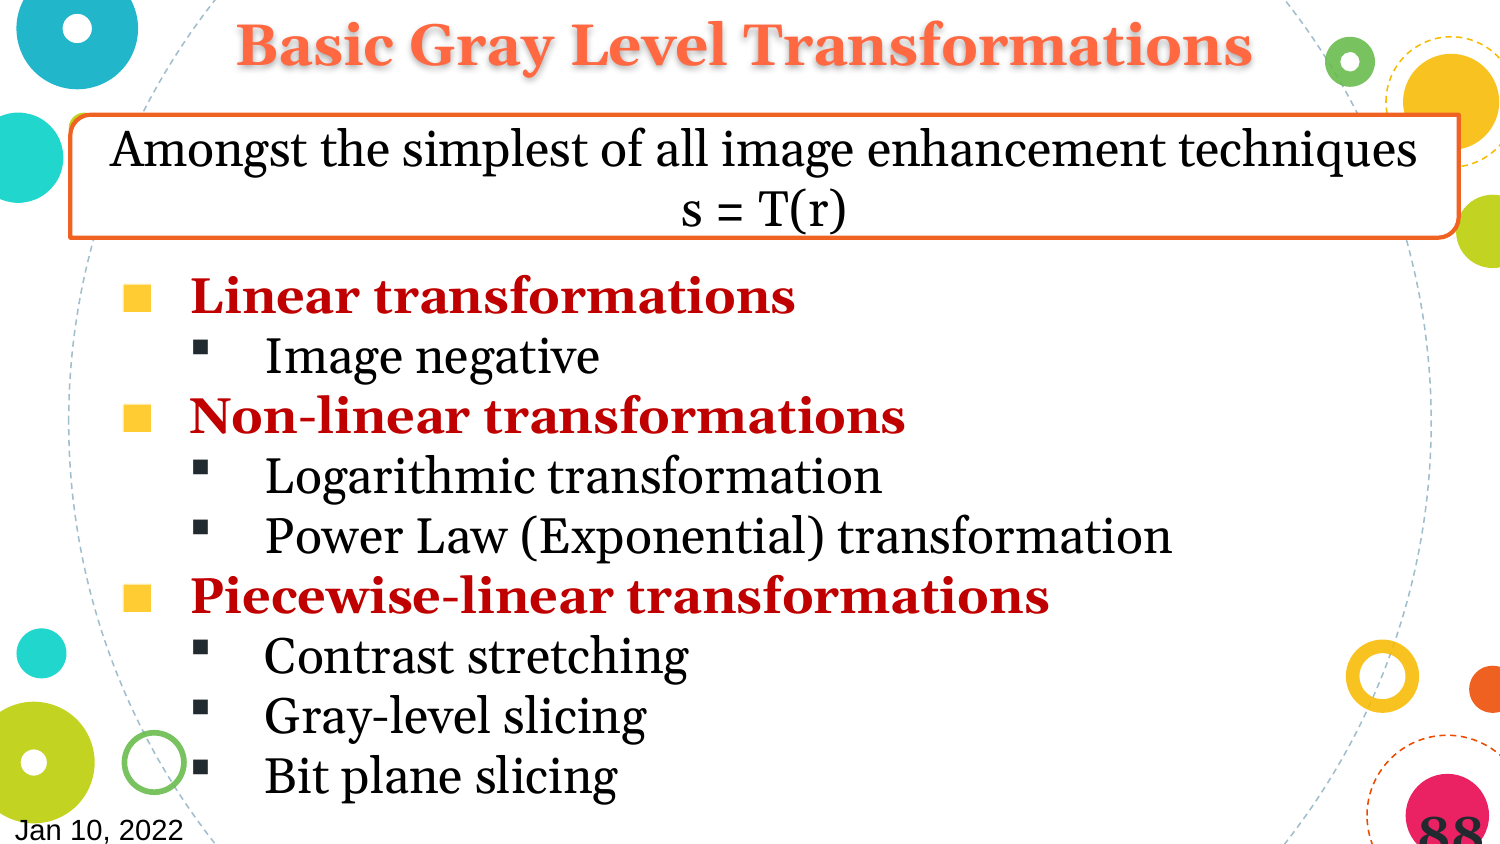

Basic Gray Level Transformations
Amongst the simplest of all image enhancement techniques
s = T(r)
Linear transformations
Image negative
Non-linear transformations
Logarithmic transformation
Power Law (Exponential) transformation
Piecewise-linear transformations
Contrast stretching
Gray-level slicing
Bit plane slicing
88
Jan 10, 2022